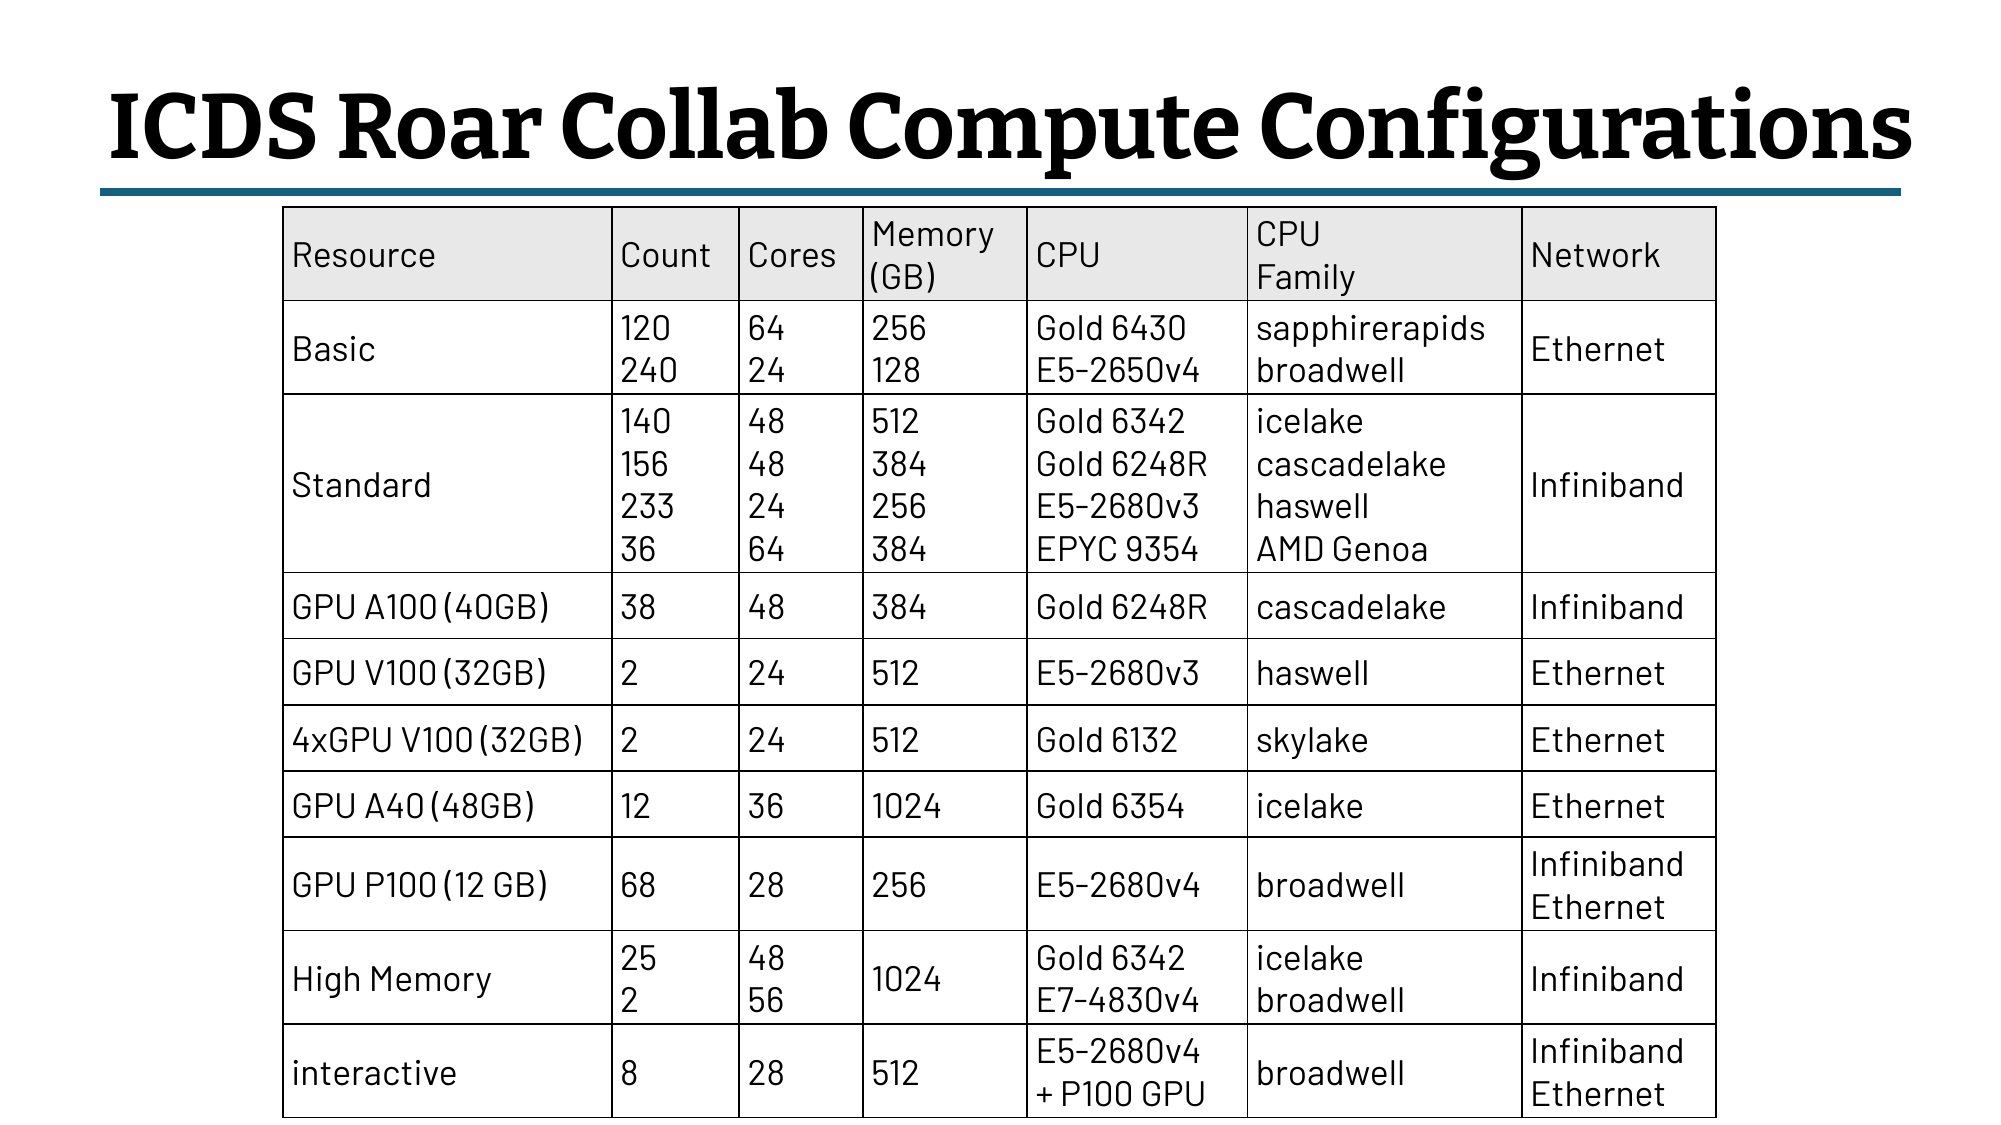

ICDS Roar Collab Compute Configurations
| Resource | Count | Cores | Memory (GB) | CPU | CPU Family | Network |
| --- | --- | --- | --- | --- | --- | --- |
| Basic | 120 240 | 64 24 | 256 128 | Gold 6430 E5-2650v4 | sapphirerapids broadwell | Ethernet |
| Standard | 140 156 233 36 | 48 48 24 64 | 512 384 256 384 | Gold 6342 Gold 6248R E5-2680v3 EPYC 9354 | icelake cascadelake haswell AMD Genoa | Infiniband |
| GPU A100 (40GB) | 38 | 48 | 384 | Gold 6248R | cascadelake | Infiniband |
| GPU V100 (32GB) | 2 | 24 | 512 | E5-2680v3 | haswell | Ethernet |
| 4xGPU V100 (32GB) | 2 | 24 | 512 | Gold 6132 | skylake | Ethernet |
| GPU A40 (48GB) | 12 | 36 | 1024 | Gold 6354 | icelake | Ethernet |
| GPU P100 (12 GB) | 68 | 28 | 256 | E5-2680v4 | broadwell | Infiniband Ethernet |
| High Memory | 25 2 | 48 56 | 1024 | Gold 6342 E7-4830v4 | icelake broadwell | Infiniband |
| interactive | 8 | 28 | 512 | E5-2680v4 + P100 GPU | broadwell | Infiniband Ethernet |